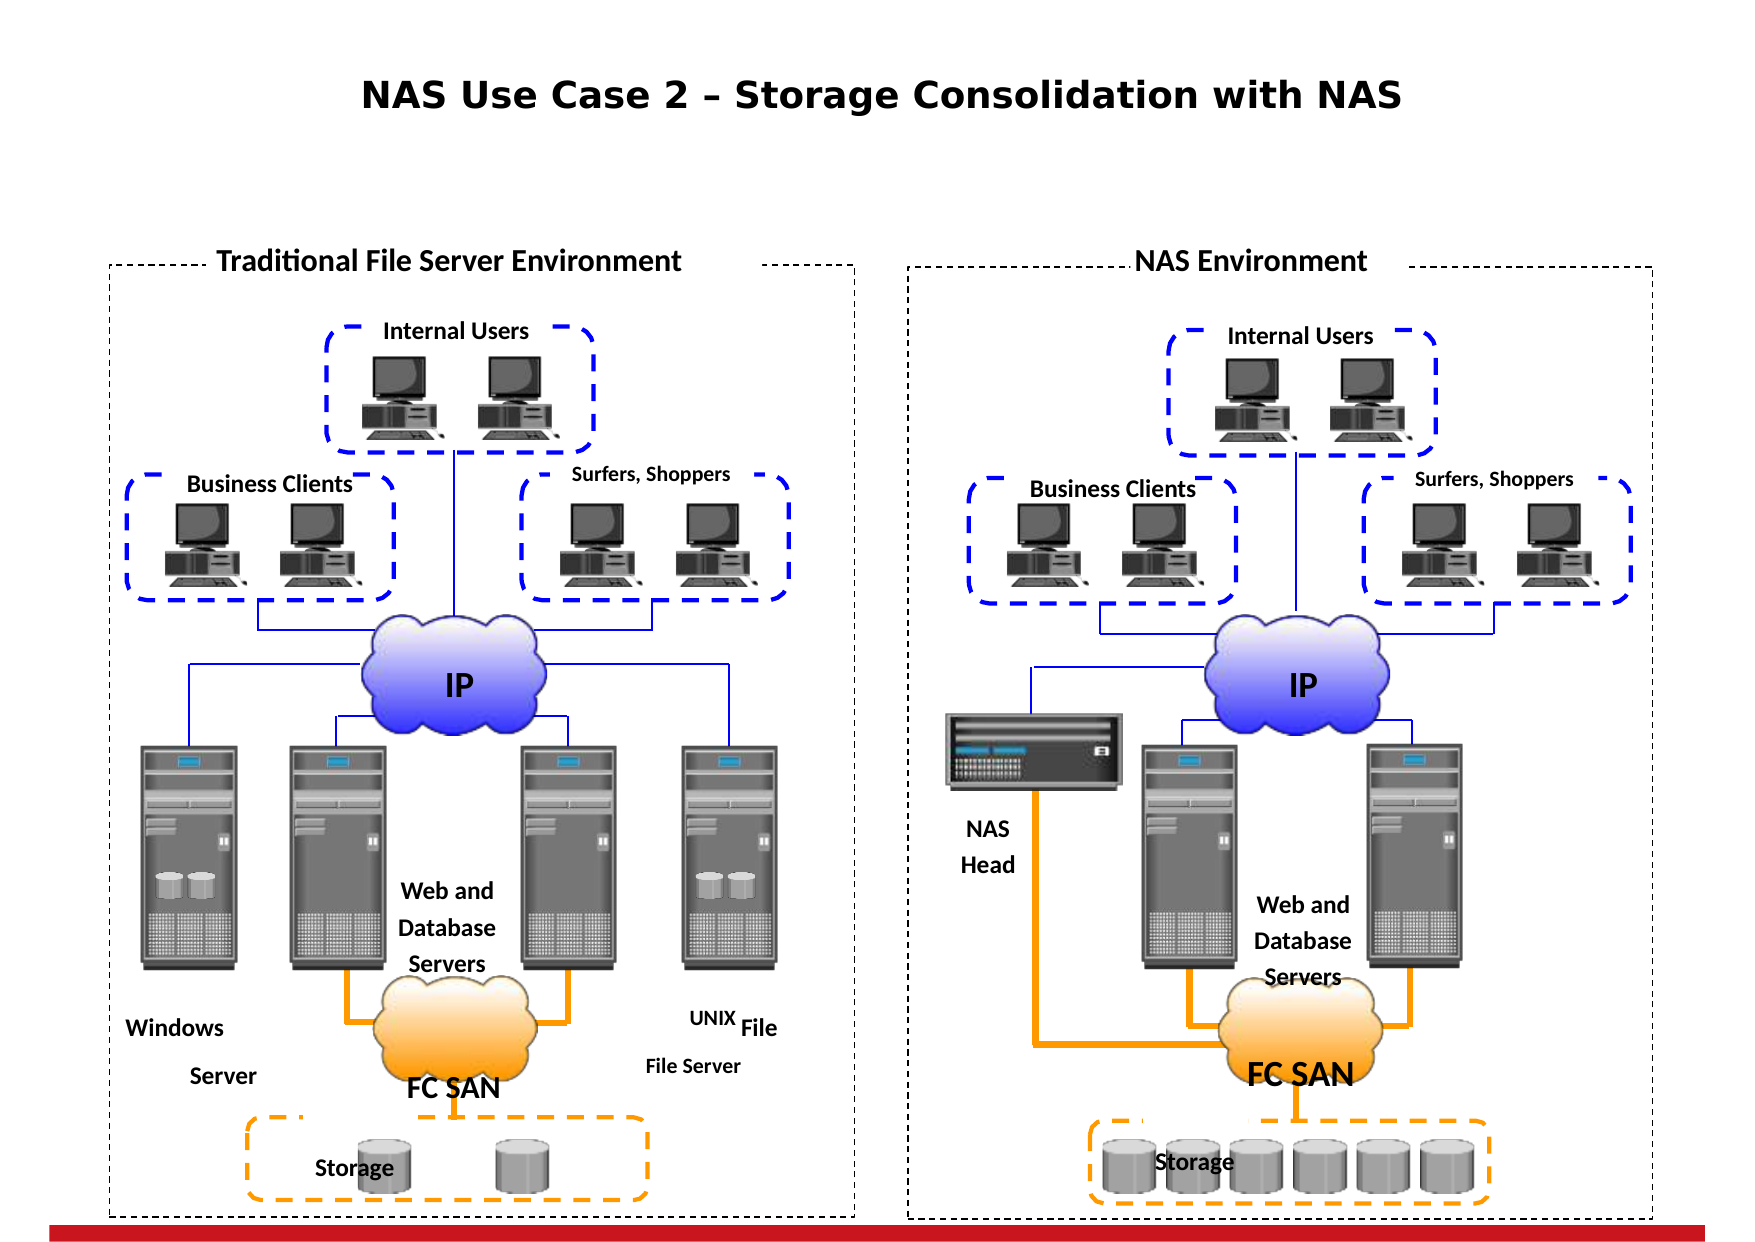

NAS Use Case 2 – Storage Consolidation with NAS

NAS Environment
Traditional File Server Environment

Internal Users
Business Clients                                      Surfers, Shoppers
IP
Web and Database Servers
Windows                                                                                 UNIX File
Server                          FC SAN                    File Server
Storage

Internal Users
Business Clients                                      Surfers, Shoppers
IP
NAS Head
Web and Database Servers
FC SAN
Storage